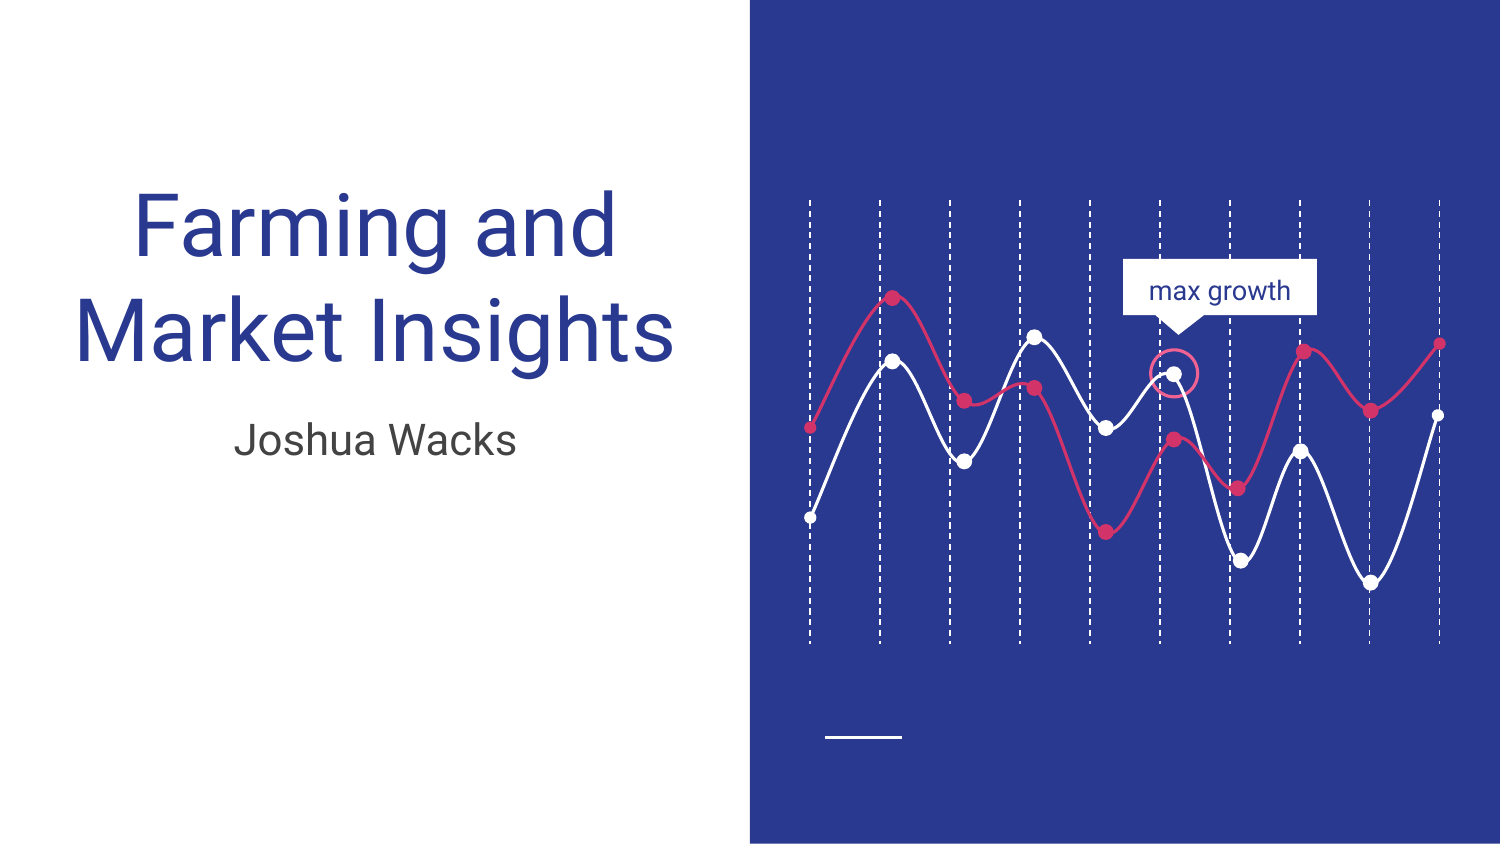

# Farming and Market Insights

max growth

Joshua Wacks